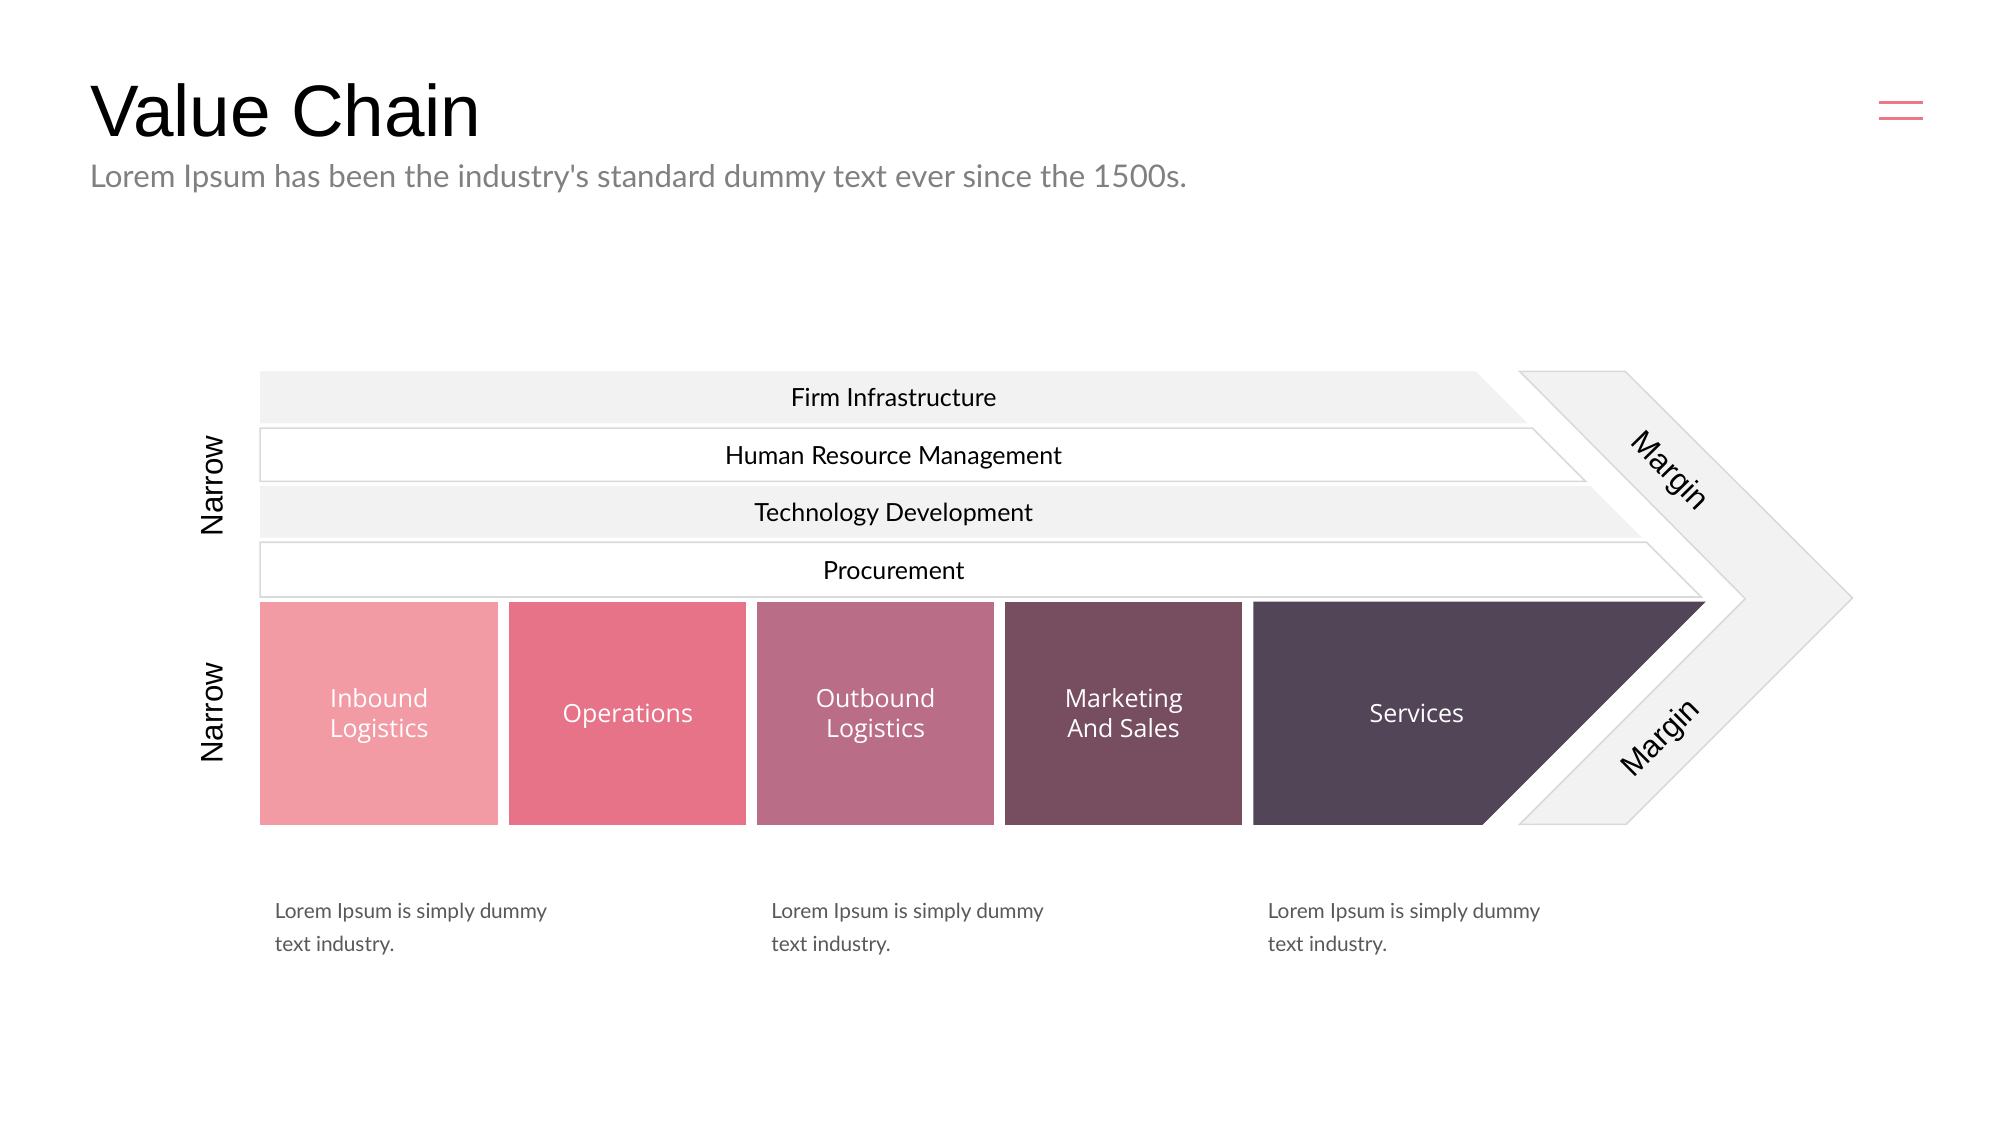

# Value Chain
Lorem Ipsum has been the industry's standard dummy text ever since the 1500s.

Firm Infrastructure

Human Resource Management
Margin
Narrow

Technology Development

Procurement

Inbound
Logistics
Outbound
Logistics
Marketing
And Sales
Narrow
Operations
Services
Margin
Lorem Ipsum is simply dummy text industry.
Lorem Ipsum is simply dummy text industry.
Lorem Ipsum is simply dummy text industry.